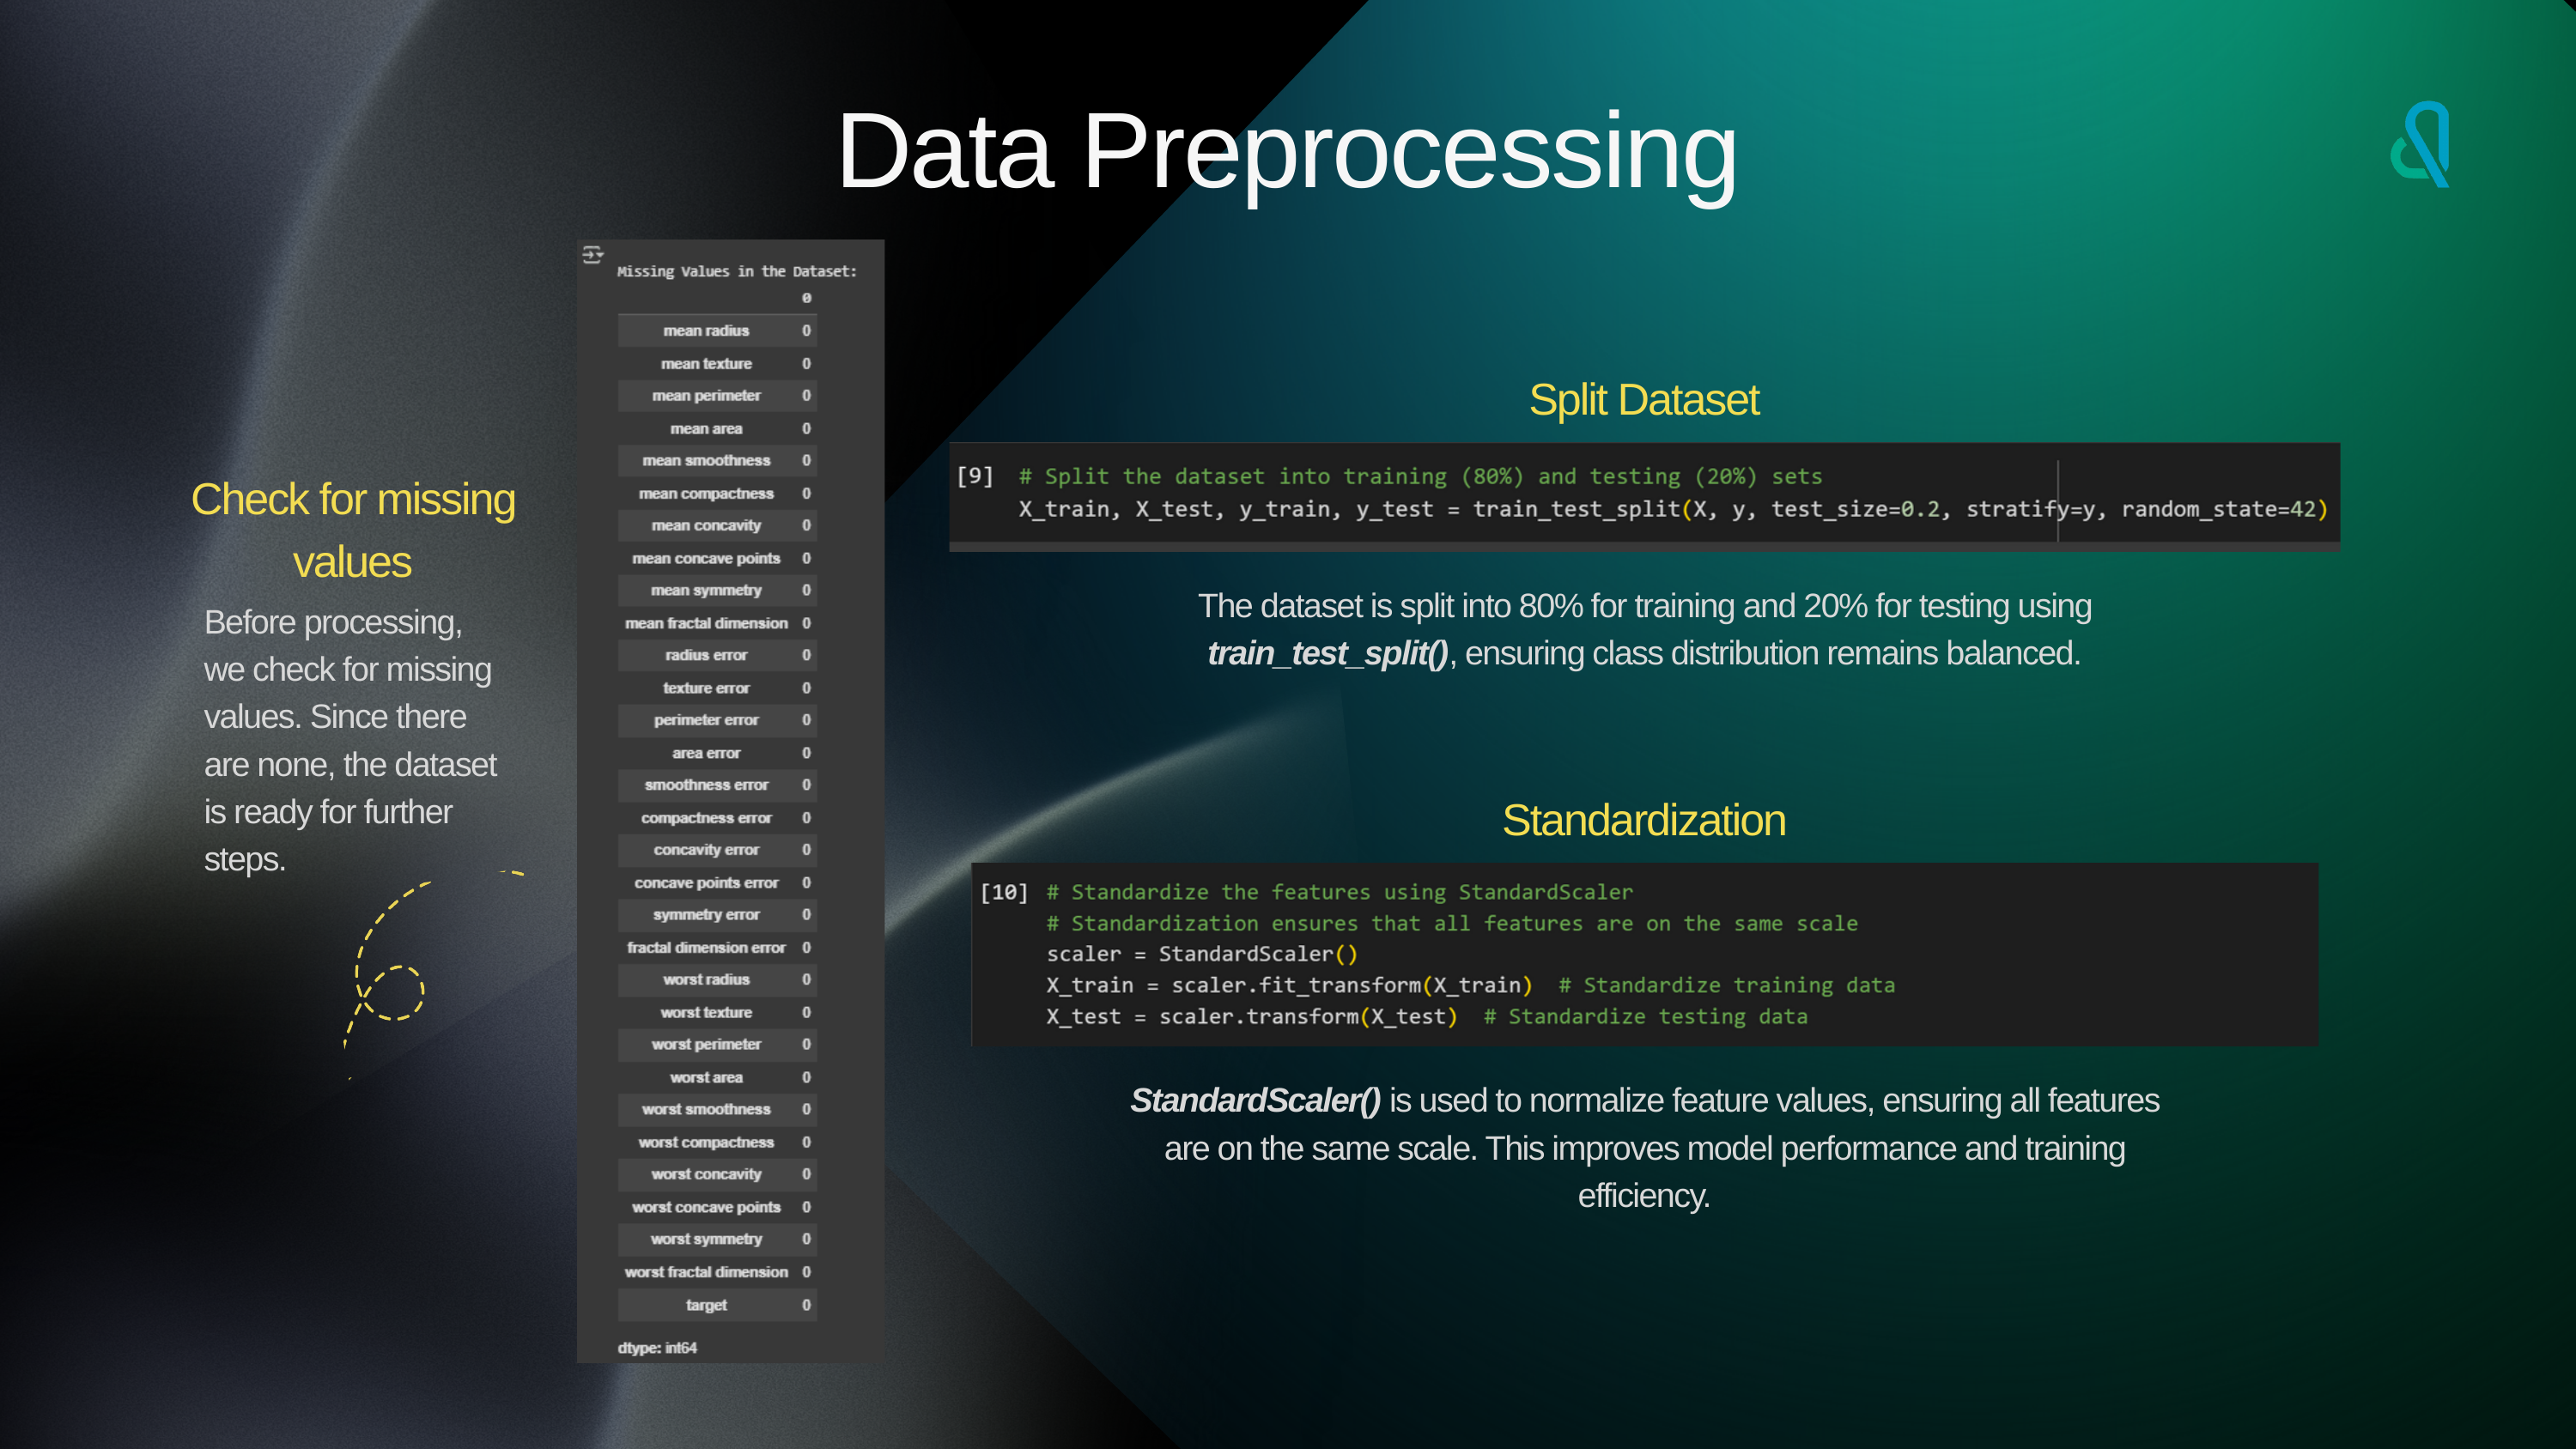

Data Preprocessing

Split Dataset

Check for missing values
The dataset is split into 80% for training and 20% for testing using train_test_split(), ensuring class distribution remains balanced.
Before processing, we check for missing values. Since there are none, the dataset is ready for further steps.
Standardization

StandardScaler() is used to normalize feature values, ensuring all features are on the same scale. This improves model performance and training efficiency.